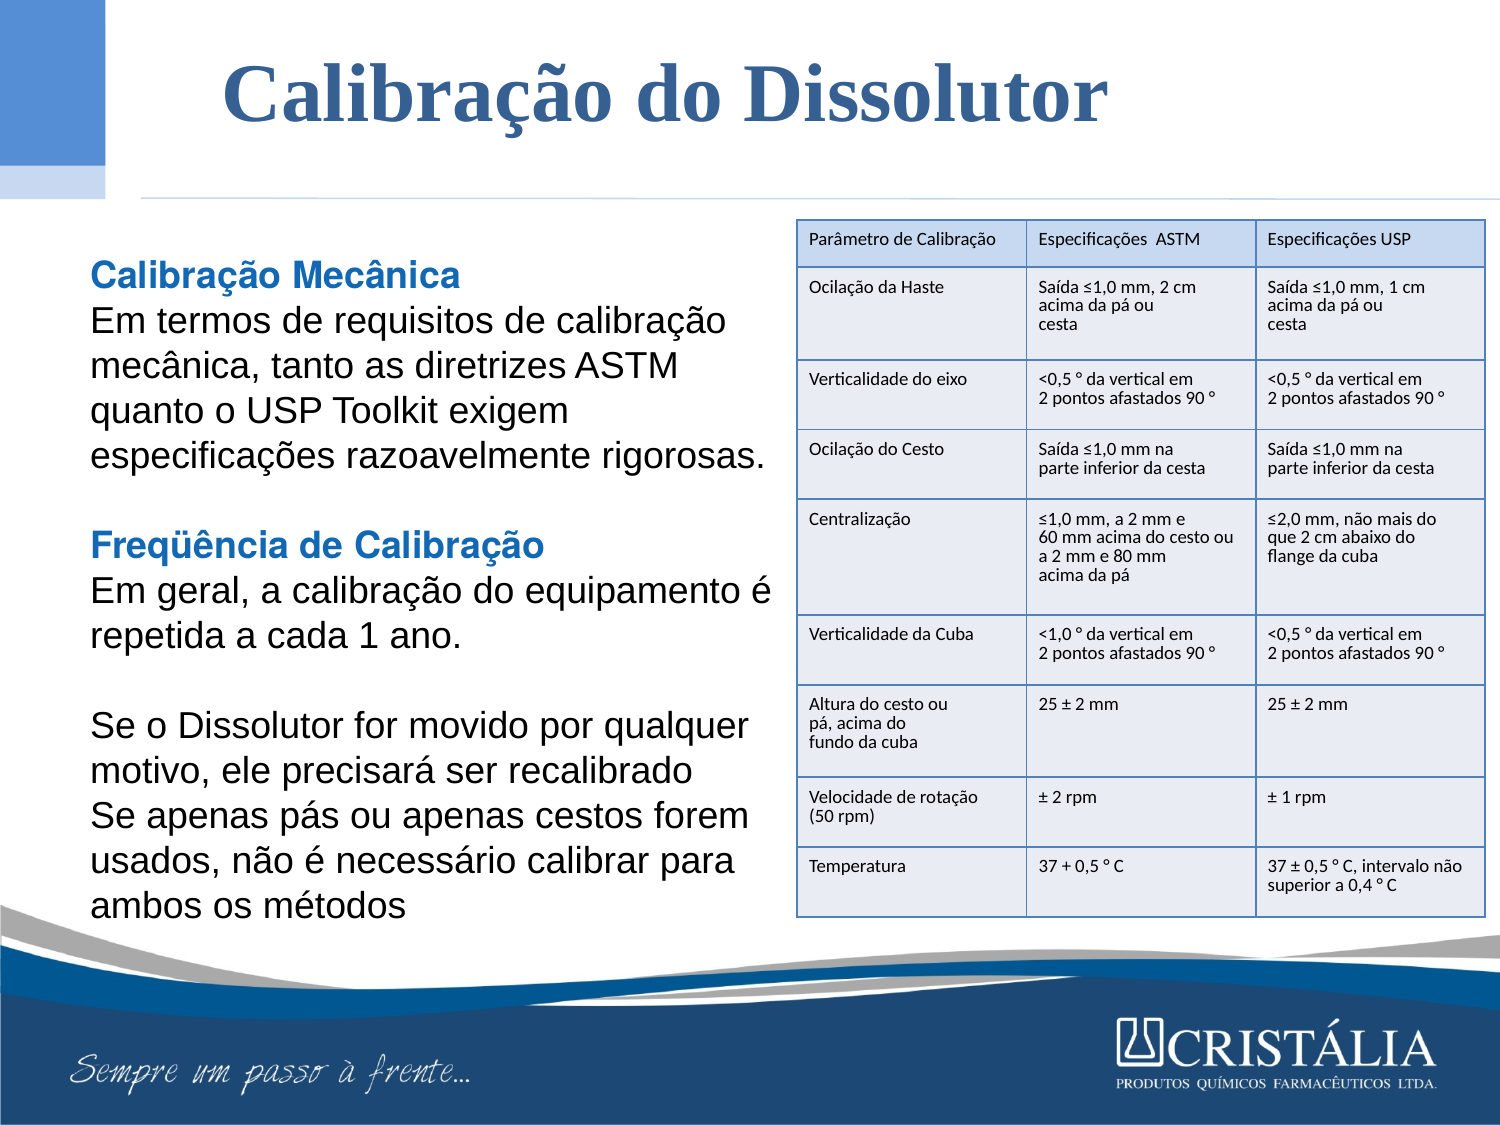

Calibração do Dissolutor
| Parâmetro de Calibração | Especificações ASTM | Especificações USP |
| --- | --- | --- |
| Ocilação da Haste | Saída ≤1,0 mm, 2 cm acima da pá ou cesta | Saída ≤1,0 mm, 1 cm acima da pá ou cesta |
| Verticalidade do eixo | <0,5 ° da vertical em 2 pontos afastados 90 ° | <0,5 ° da vertical em 2 pontos afastados 90 ° |
| Ocilação do Cesto | Saída ≤1,0 mm na parte inferior da cesta | Saída ≤1,0 mm na parte inferior da cesta |
| Centralização | ≤1,0 mm, a 2 mm e 60 mm acima do cesto ou a 2 mm e 80 mm acima da pá | ≤2,0 mm, não mais do que 2 cm abaixo do flange da cuba |
| Verticalidade da Cuba | <1,0 ° da vertical em 2 pontos afastados 90 ° | <0,5 ° da vertical em 2 pontos afastados 90 ° |
| Altura do cesto ou pá, acima do fundo da cuba | 25 ± 2 mm | 25 ± 2 mm |
| Velocidade de rotação (50 rpm) | ± 2 rpm | ± 1 rpm |
| Temperatura | 37 + 0,5 ° C | 37 ± 0,5 ° C, intervalo não superior a 0,4 ° C |
Calibração Mecânica
Em termos de requisitos de calibração mecânica, tanto as diretrizes ASTM quanto o USP Toolkit exigem especificações razoavelmente rigorosas.

Freqüência de Calibração
Em geral, a calibração do equipamento é repetida a cada 1 ano.

Se o Dissolutor for movido por qualquer motivo, ele precisará ser recalibrado
Se apenas pás ou apenas cestos forem usados, não é necessário calibrar para ambos os métodos